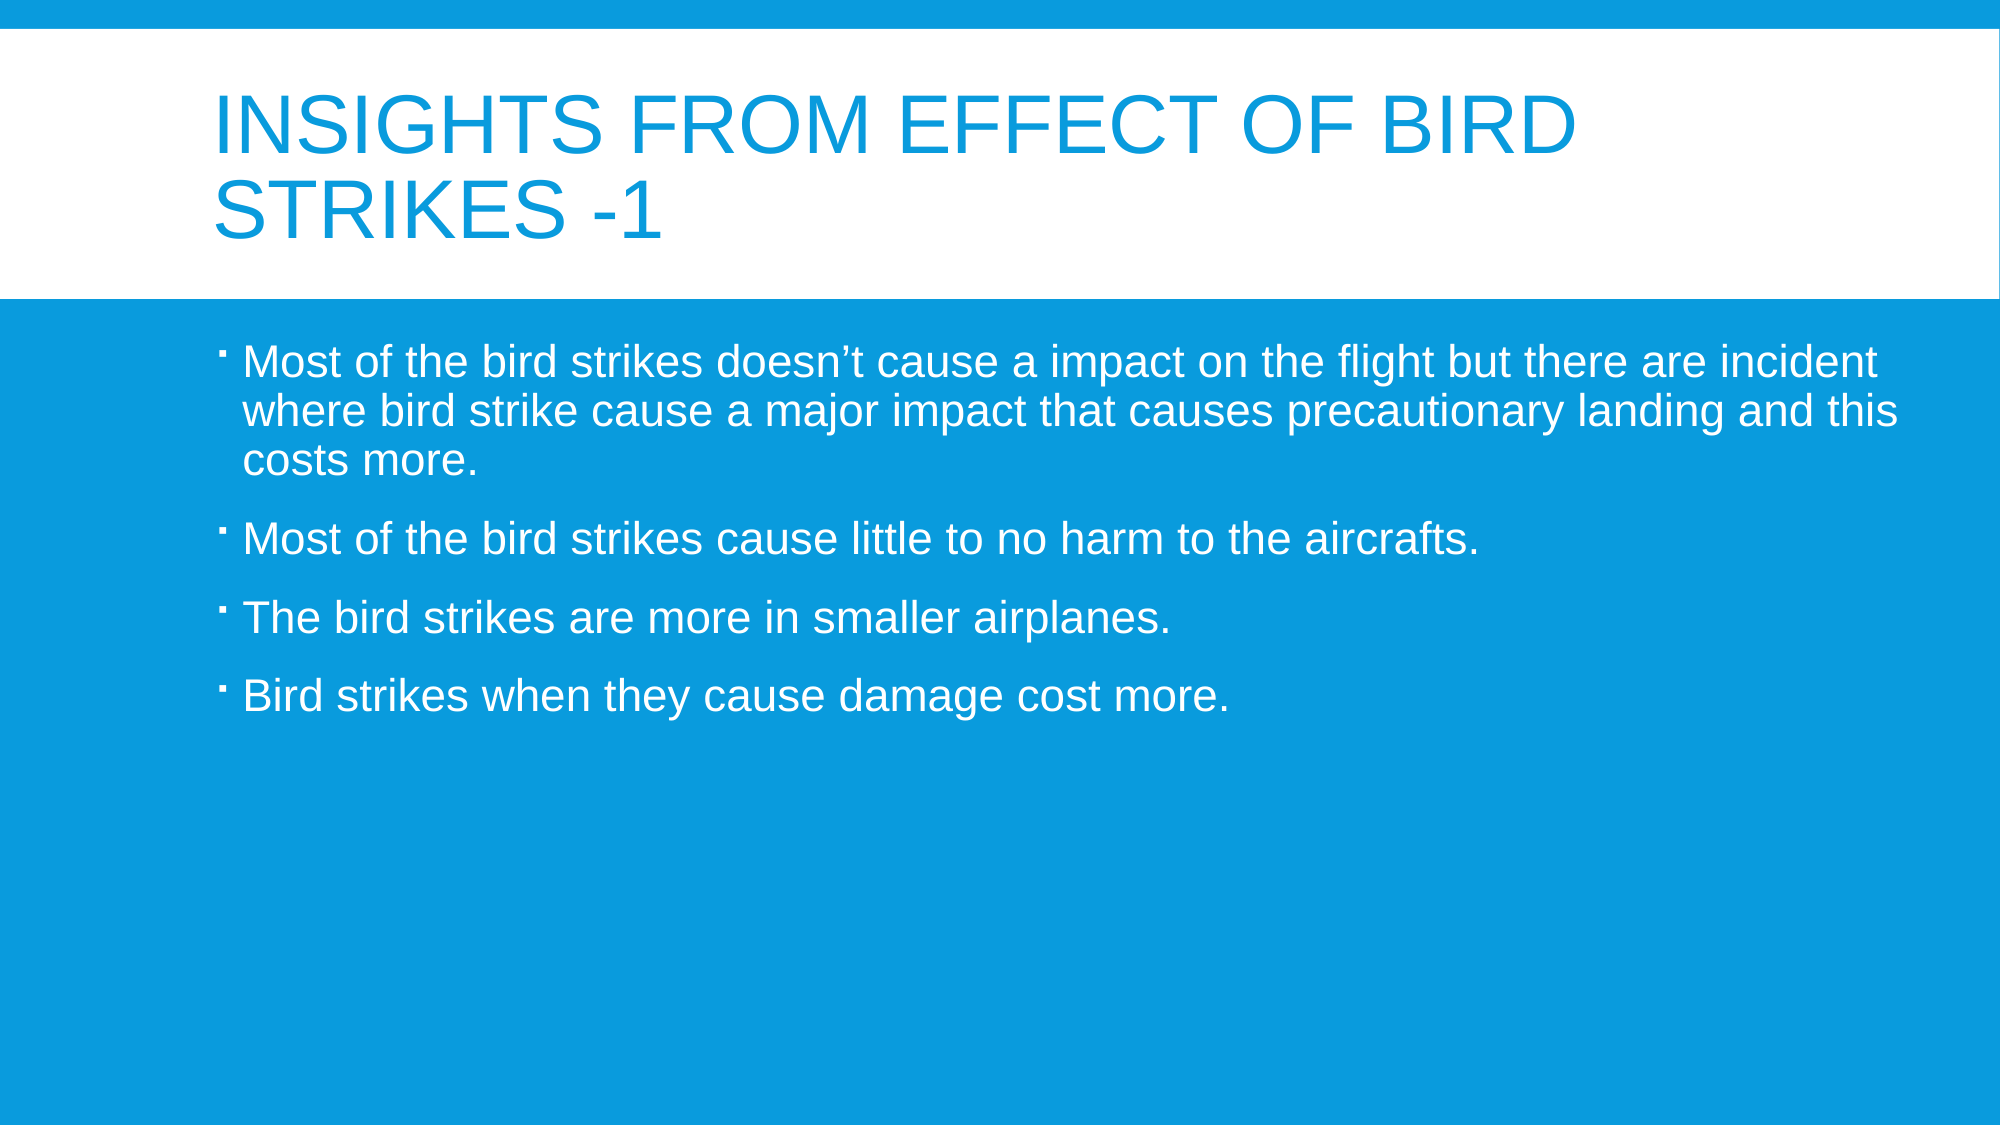

# Insights from effect of bird strikes -1
Most of the bird strikes doesn’t cause a impact on the flight but there are incident where bird strike cause a major impact that causes precautionary landing and this costs more.
Most of the bird strikes cause little to no harm to the aircrafts.
The bird strikes are more in smaller airplanes.
Bird strikes when they cause damage cost more.